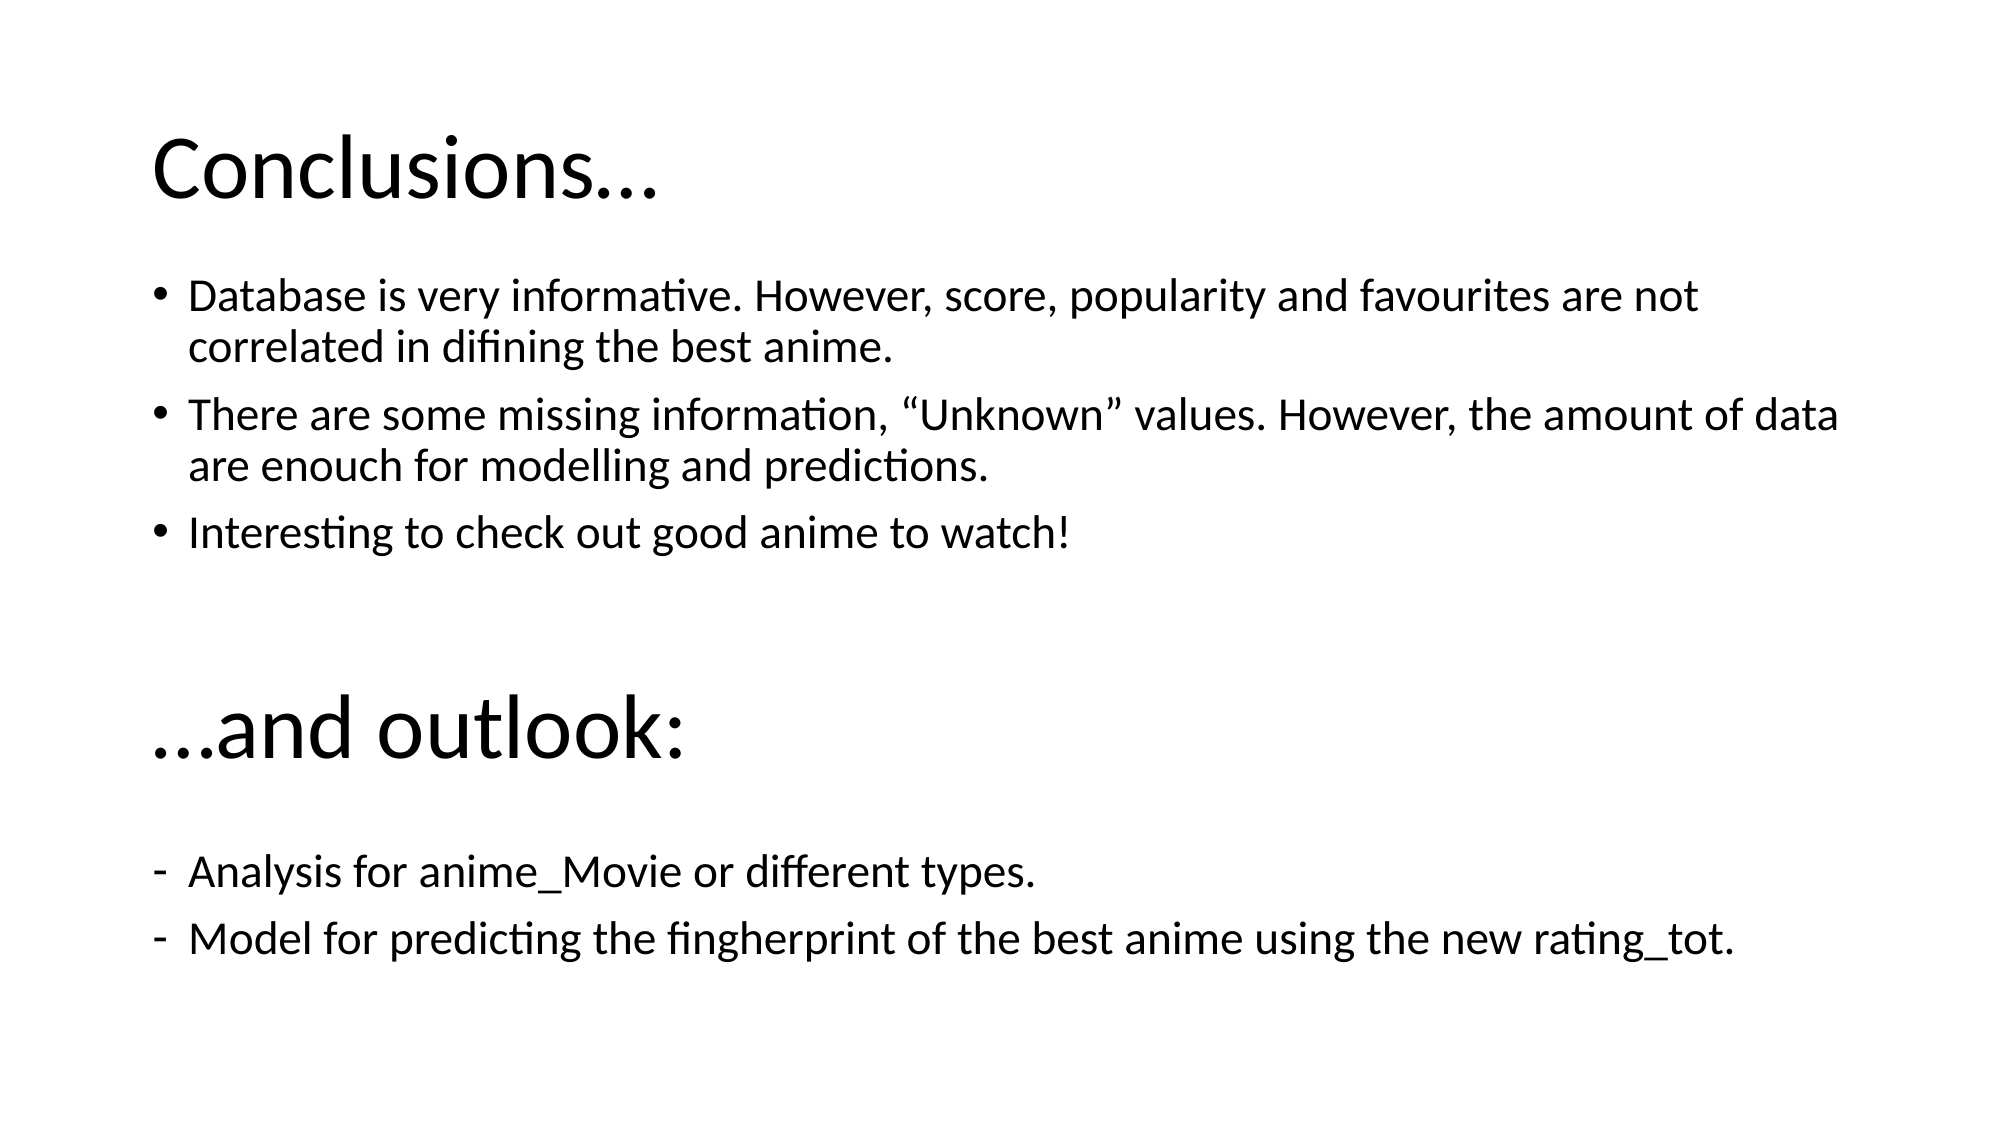

# Conclusions…
Database is very informative. However, score, popularity and favourites are not correlated in difining the best anime.
There are some missing information, “Unknown” values. However, the amount of data are enouch for modelling and predictions.
Interesting to check out good anime to watch!

Analysis for anime_Movie or different types.
Model for predicting the fingherprint of the best anime using the new rating_tot.
…and outlook: